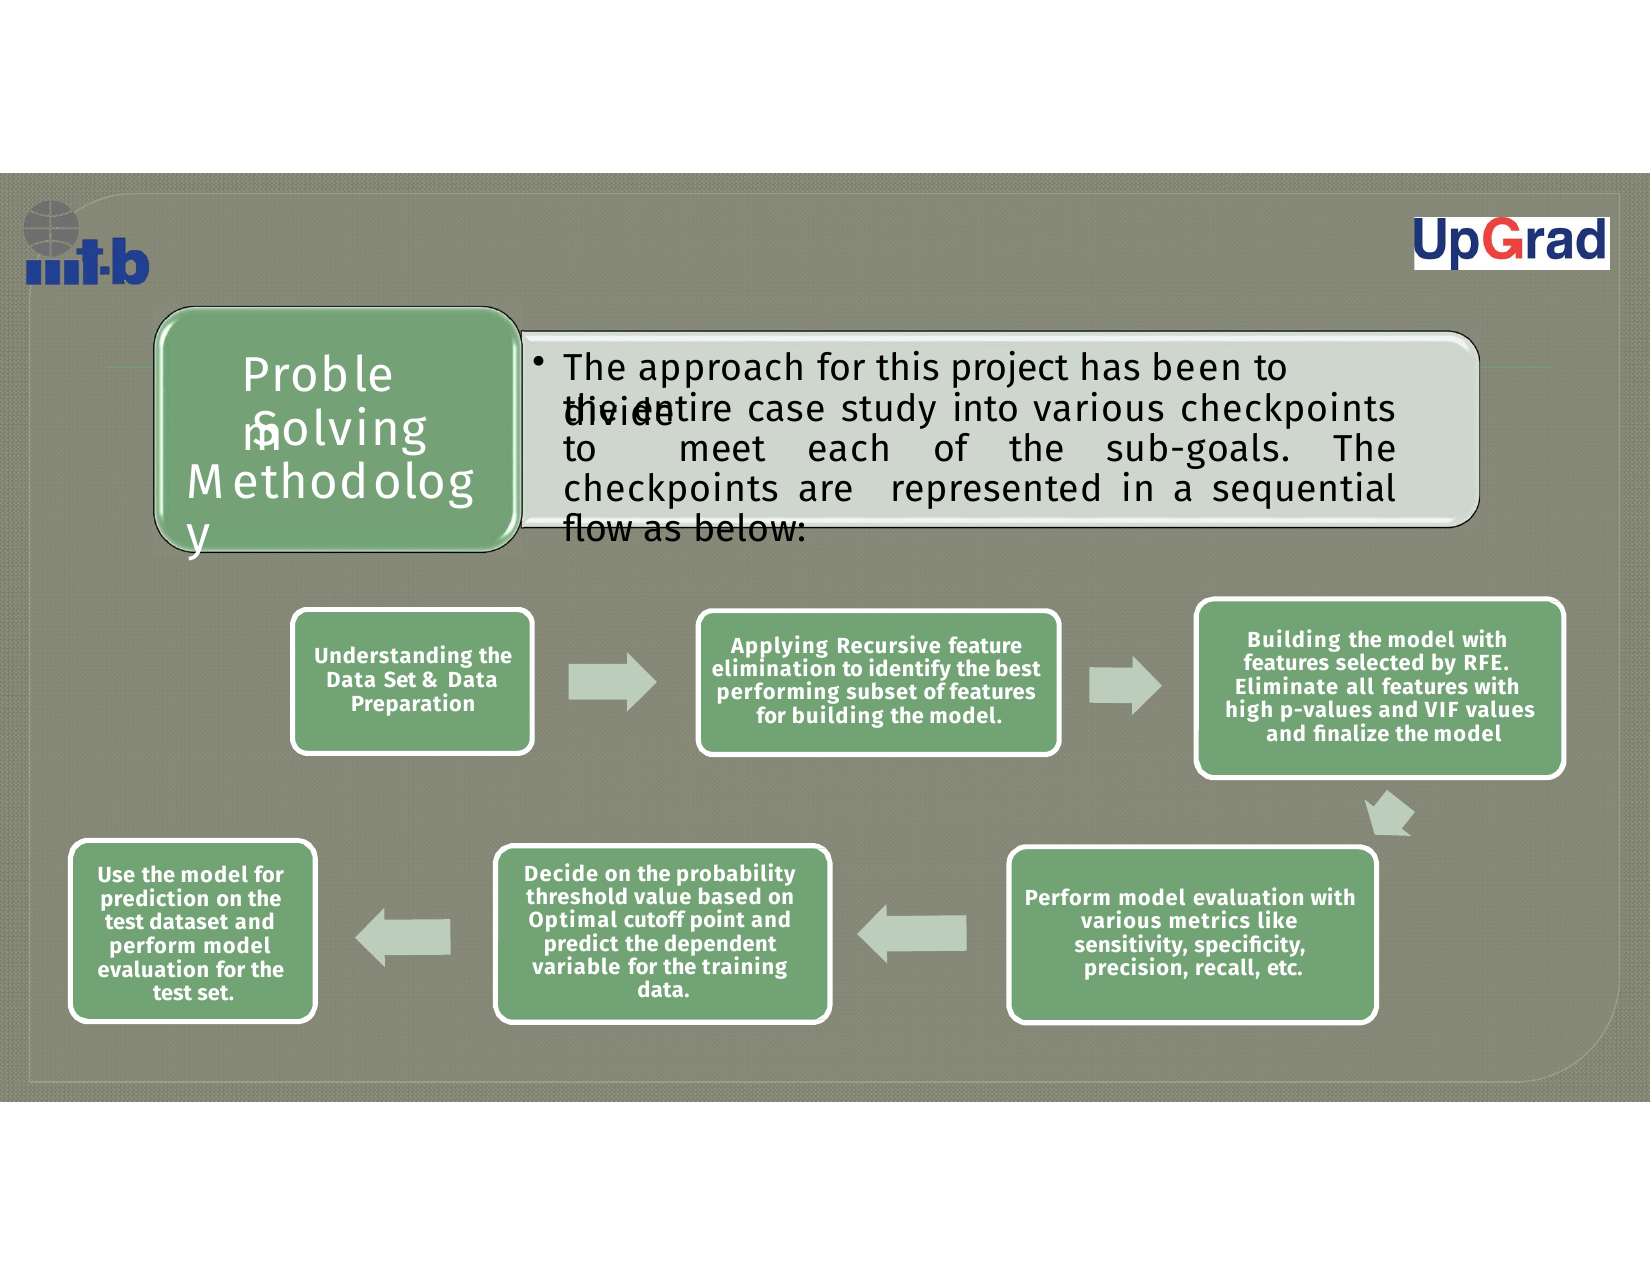

# Problem
The approach for this project has been to divide
the entire case study into various checkpoints to  meet each of the sub-goals. The checkpoints are  represented in a sequential flow as below:
Solving  Methodology

Building the model with  features selected by RFE.  Eliminate all features with  high p-values and VIF values  and finalize the model
Applying Recursive feature  elimination to identify the best  performing subset of features  for building the model.
Understanding the  Data Set & Data  Preparation

Decide on the probability  threshold value based on  Optimal cutoff point and  predict the dependent  variable for the training  data.
Use the model for  prediction on the  test dataset and  perform model  evaluation for the  test set.
Perform model evaluation with  various metrics like  sensitivity, specificity,  precision, recall, etc.